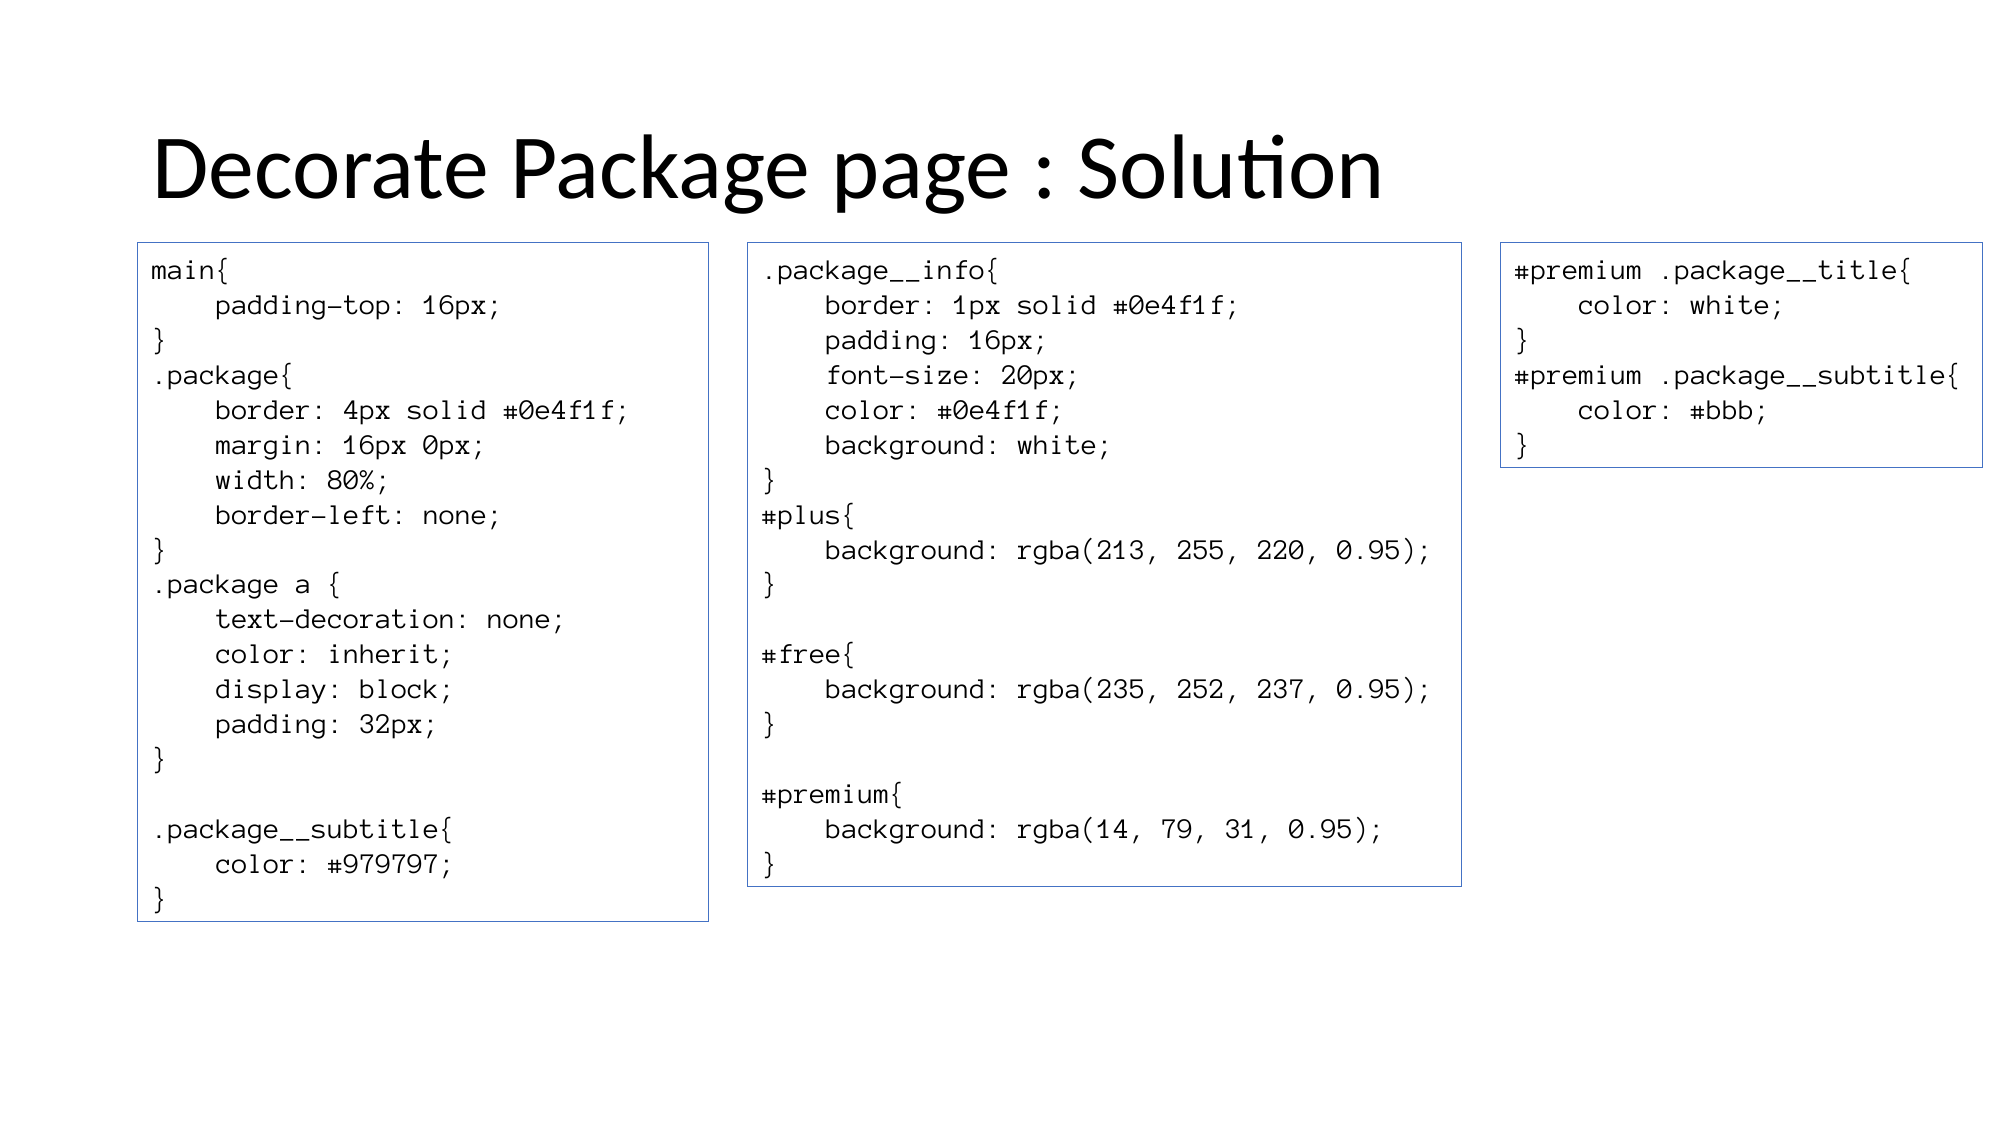

# Decorate Package page : Solution
main{
    padding-top: 16px;
}
.package{
    border: 4px solid #0e4f1f;
    margin: 16px 0px;
    width: 80%;
    border-left: none;
}
.package a {
    text-decoration: none;
    color: inherit;
    display: block;
    padding: 32px;
}
.package__subtitle{
    color: #979797;
}
.package__info{
    border: 1px solid #0e4f1f;
    padding: 16px;
    font-size: 20px;
    color: #0e4f1f;
    background: white;
}
#plus{
    background: rgba(213, 255, 220, 0.95);
}
#free{
    background: rgba(235, 252, 237, 0.95);
}
#premium{
    background: rgba(14, 79, 31, 0.95);
}
#premium .package__title{
    color: white;
}
#premium .package__subtitle{
    color: #bbb;
}